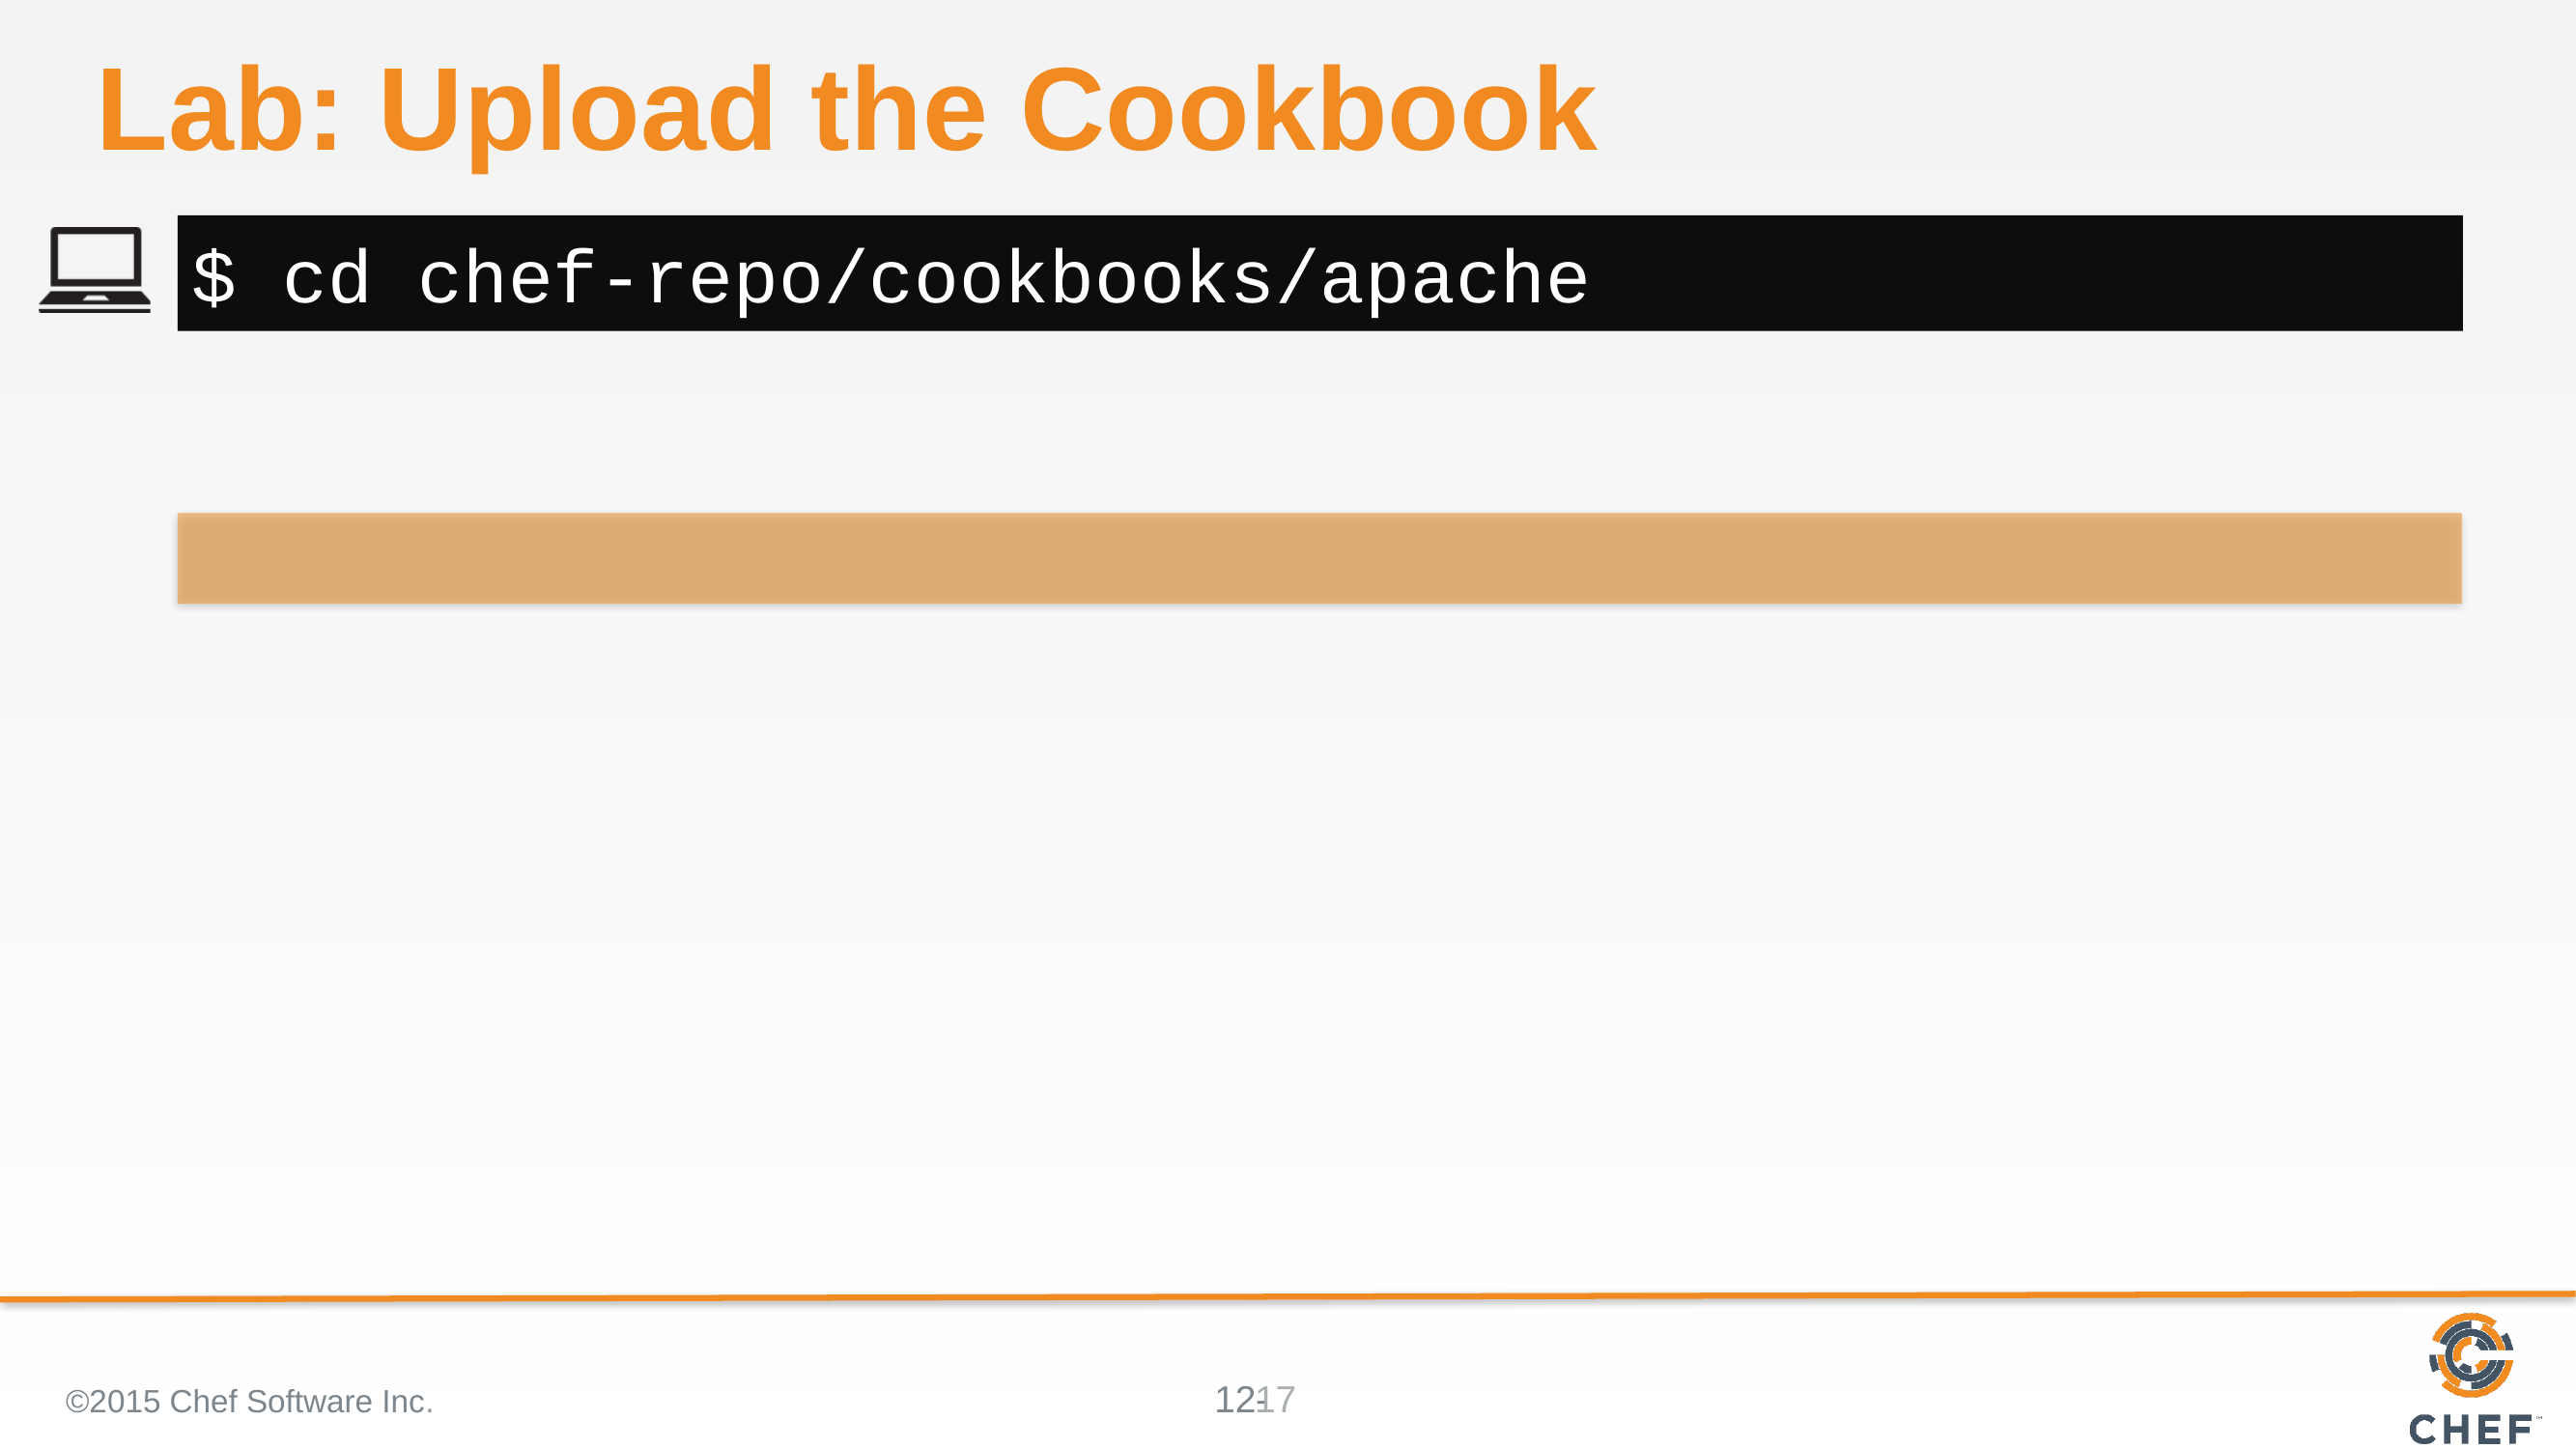

# Lab: Upload the Cookbook
$ cd chef-repo/cookbooks/apache

©2015 Chef Software Inc.
17